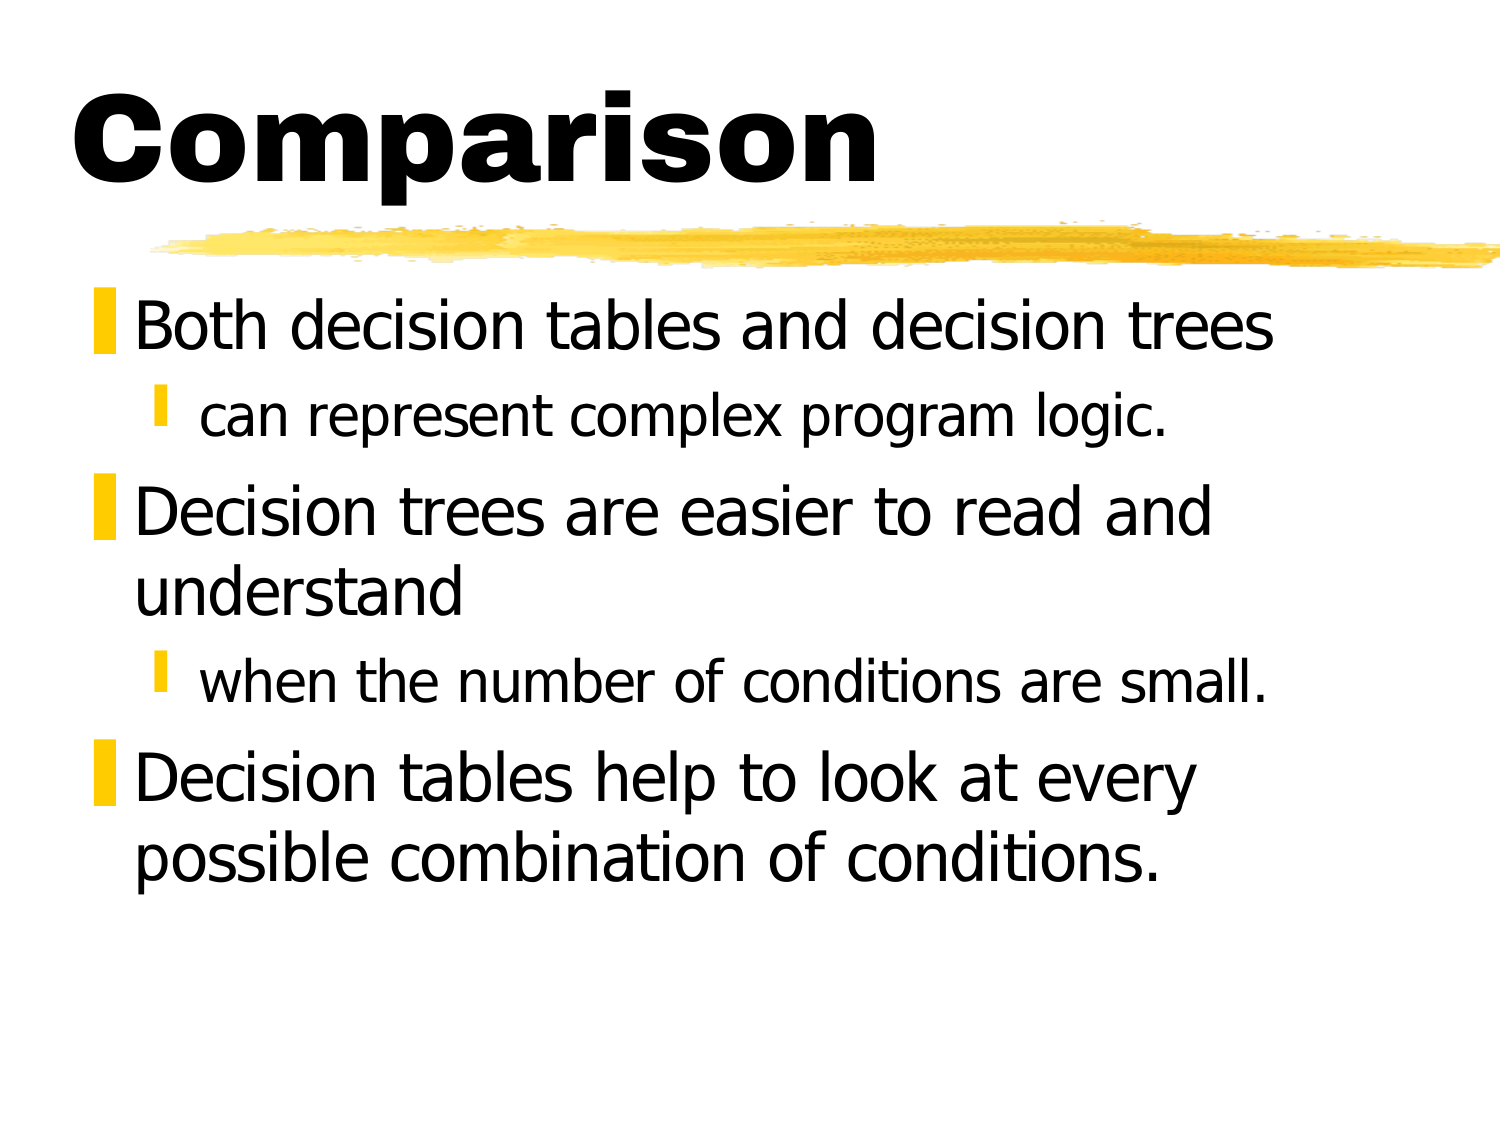

# Comparison
Both decision tables and decision trees
can represent complex program logic.
Decision trees are easier to read and understand
when the number of conditions are small.
Decision tables help to look at every possible combination of conditions.
59